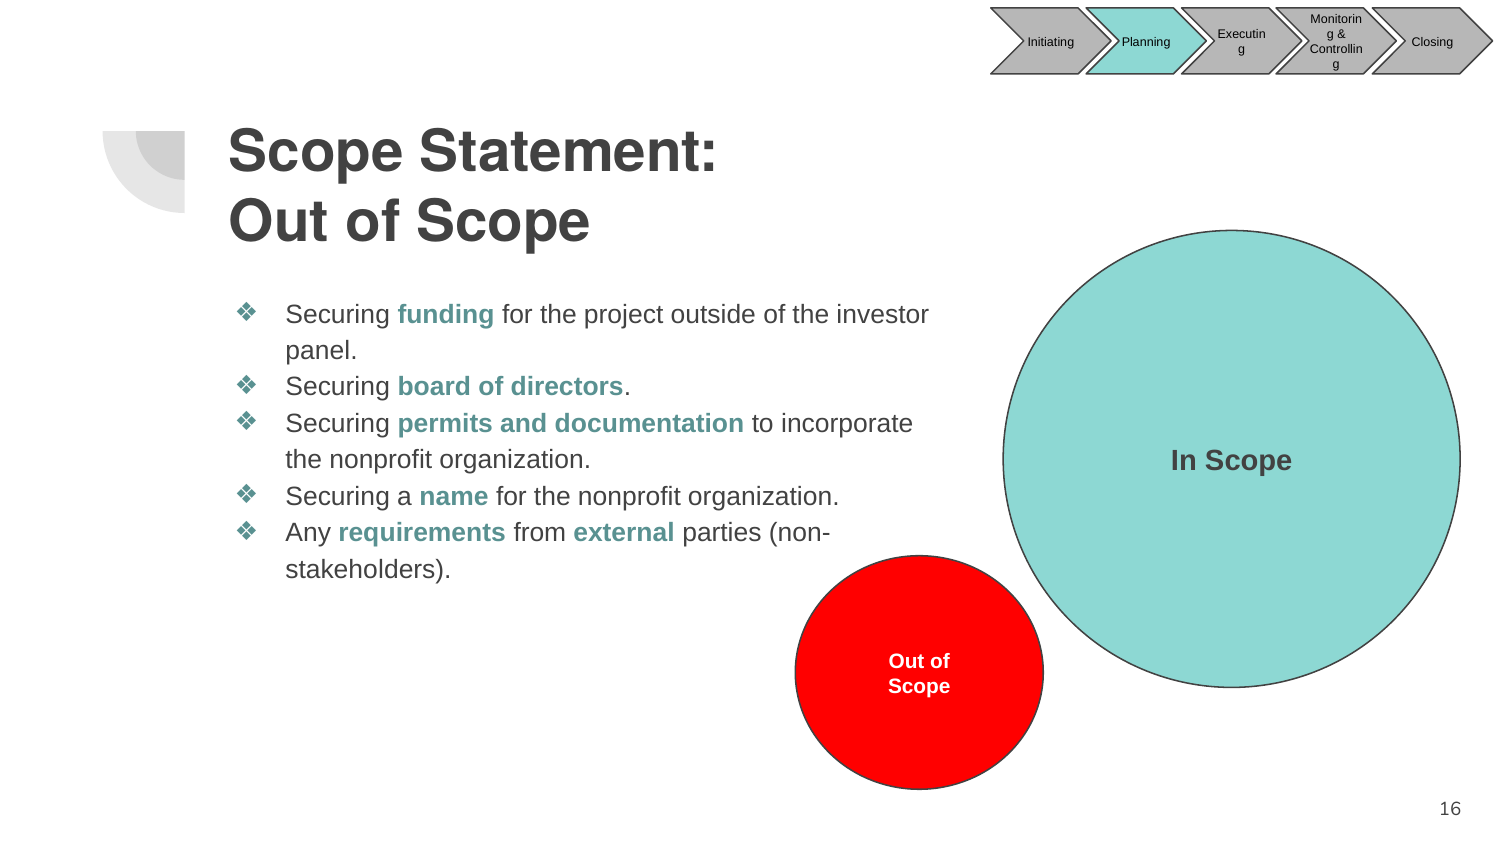

Initiating
Planning
Executing
Monitoring & Controlling
Closing
# Scope Statement: Out of Scope

In Scope
Securing funding for the project outside of the investor panel.
Securing board of directors.
Securing permits and documentation to incorporate the nonprofit organization.
Securing a name for the nonprofit organization.
Any requirements from external parties (non-stakeholders).

Out of Scope
16